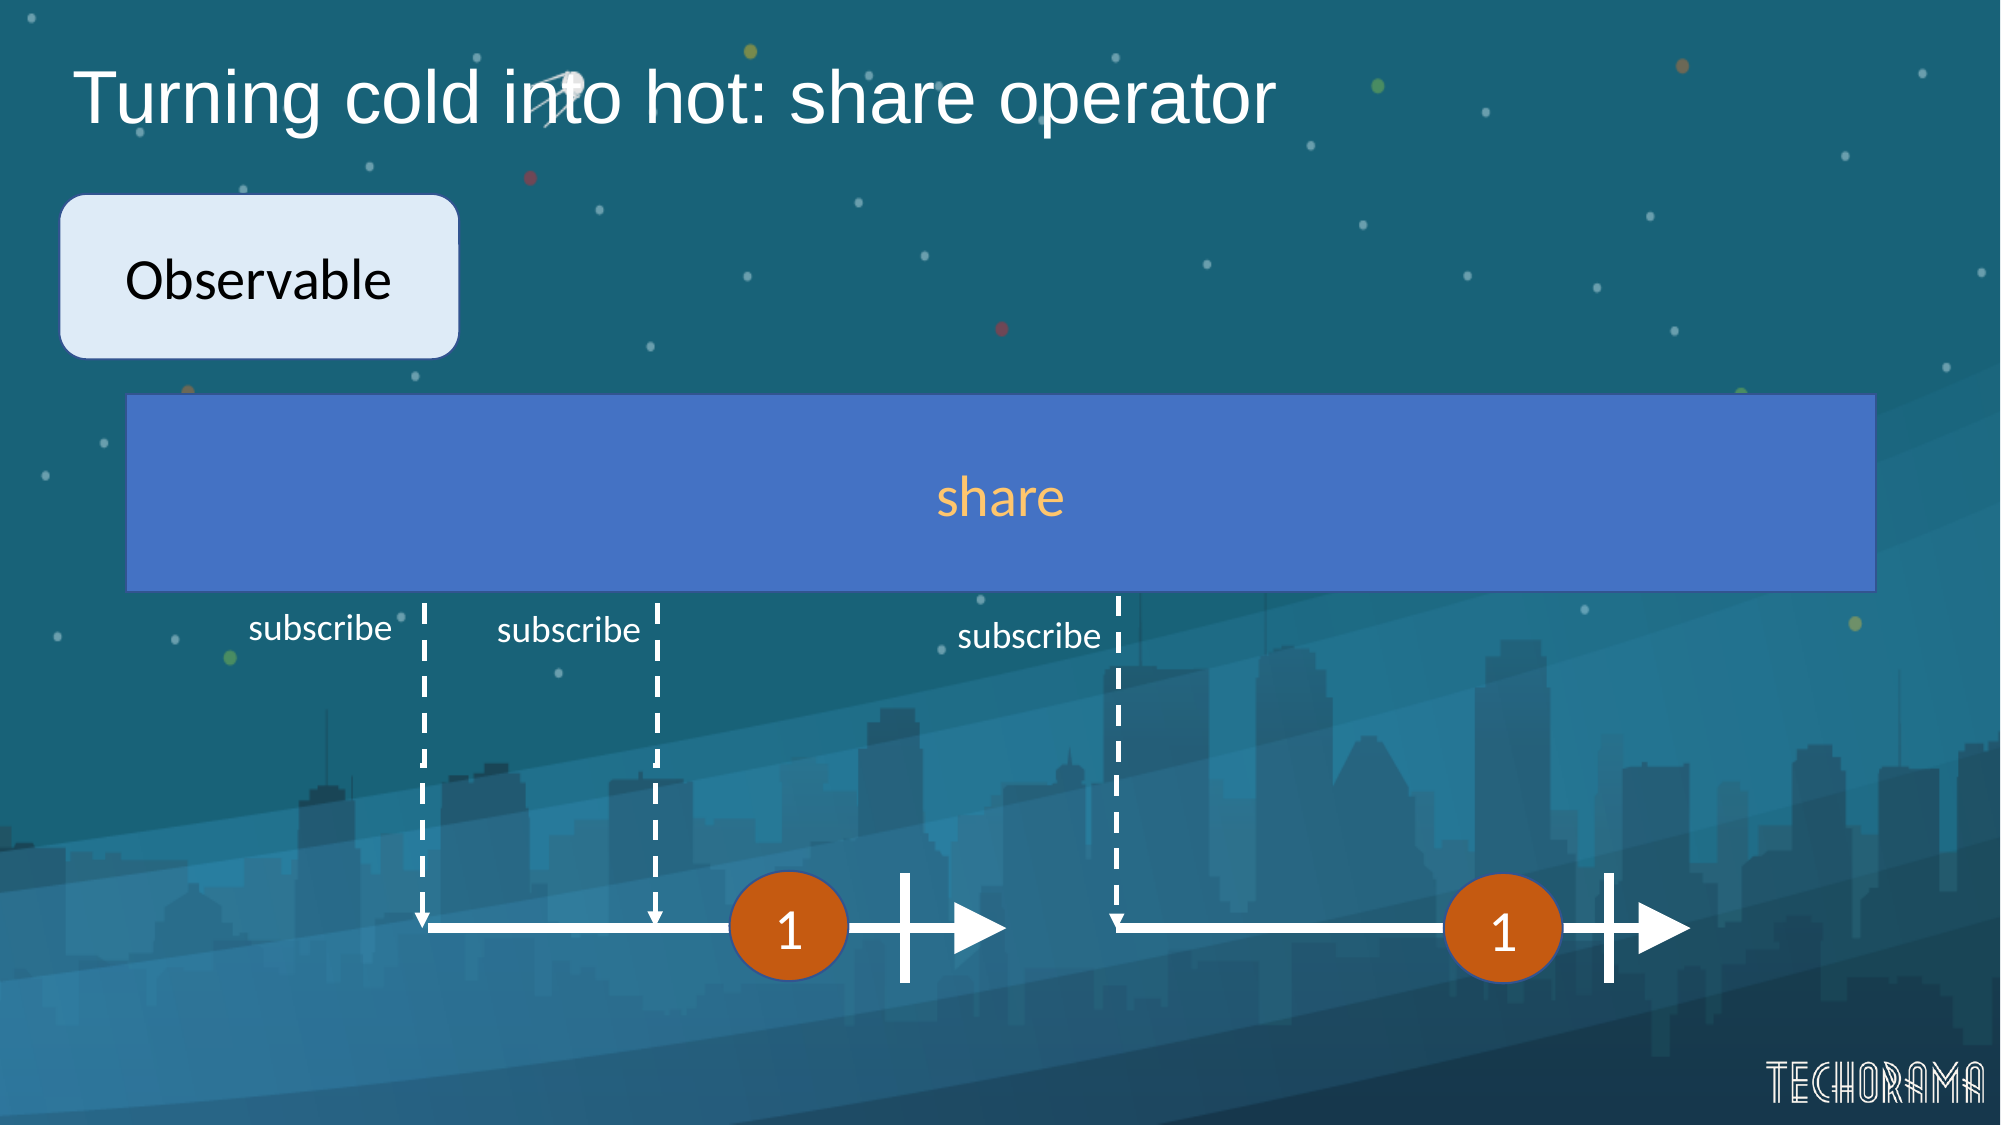

# Turning cold into hot: share operator
Observable
share
subscribe
subscribe
subscribe
1
1